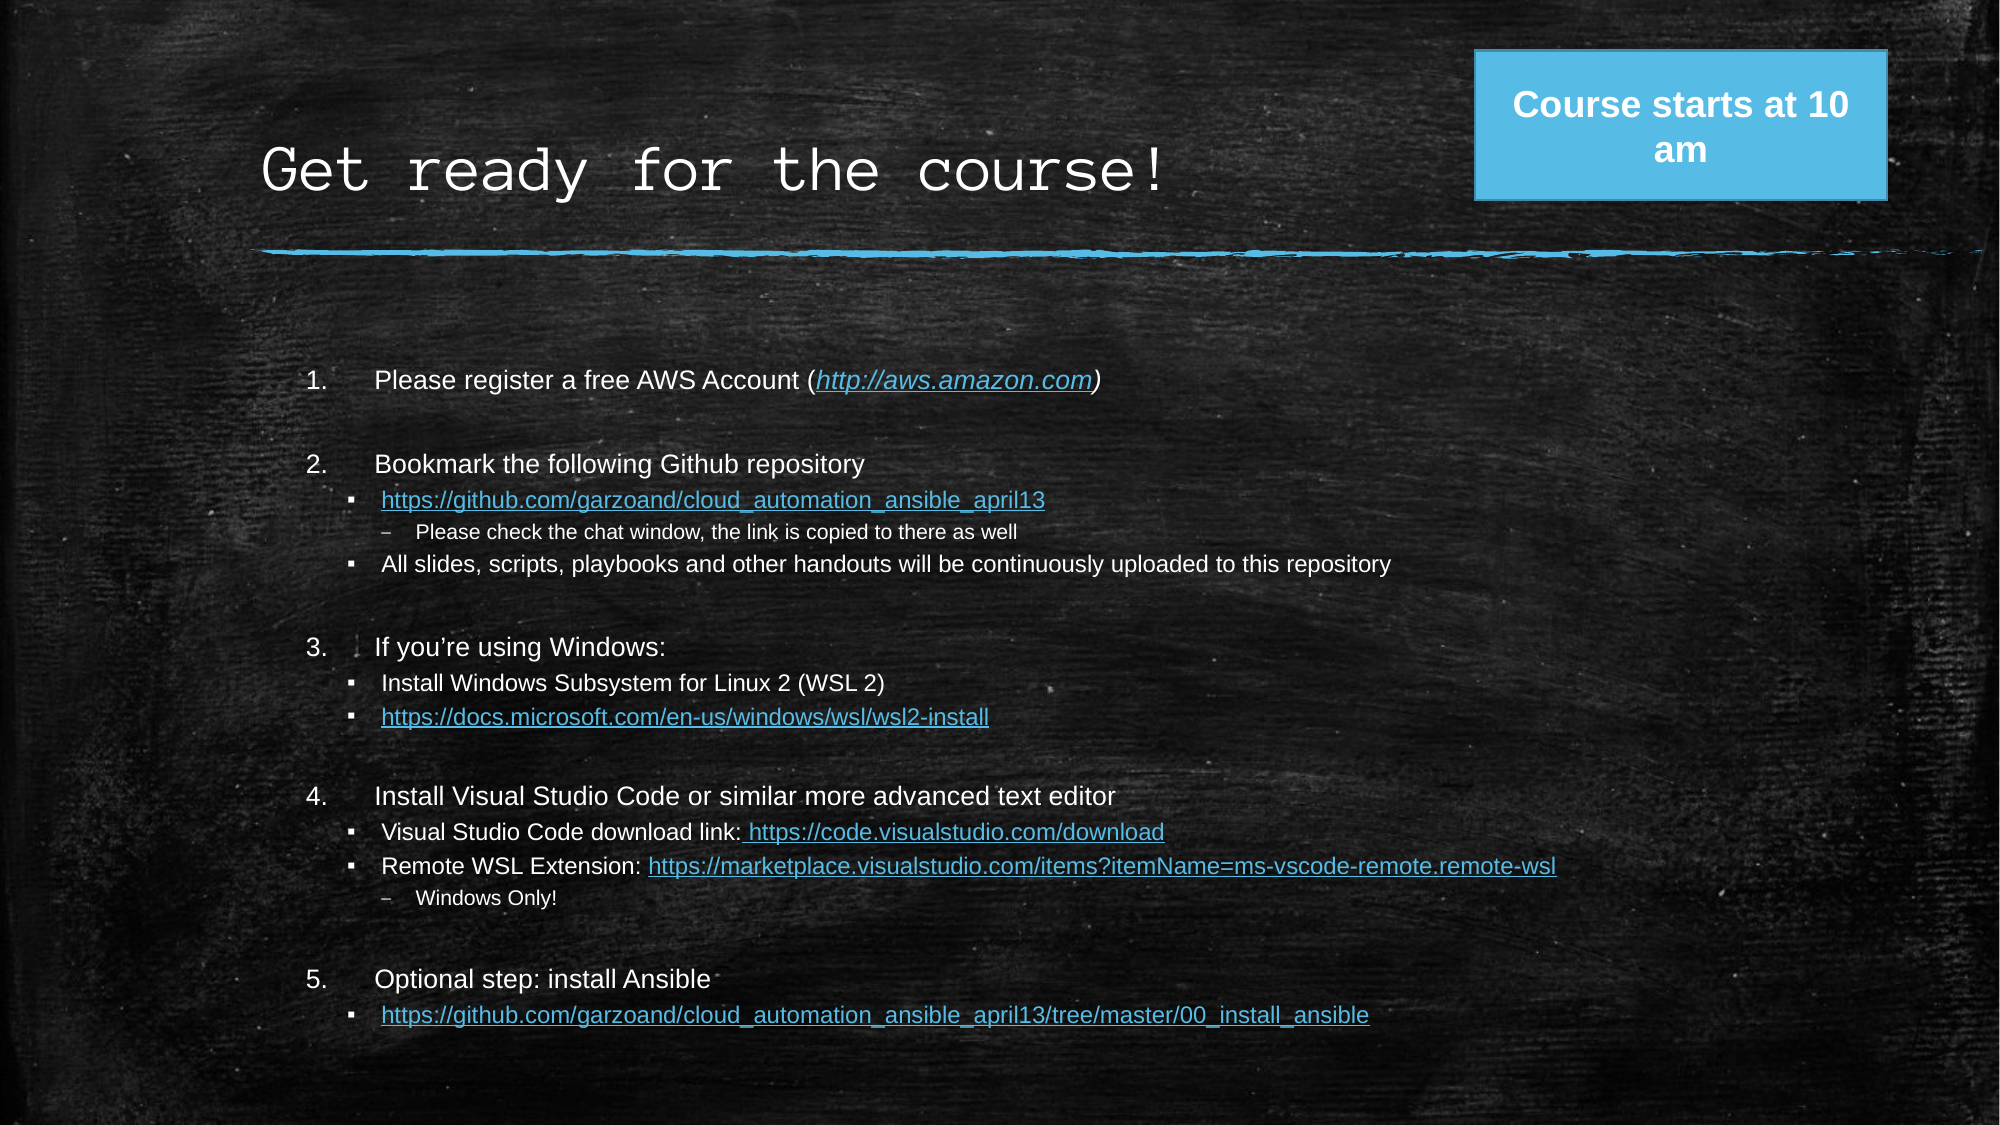

# Get ready for the course!
Course starts at 10 am

Please register a free AWS Account (http://aws.amazon.com)

Bookmark the following Github repository
https://github.com/garzoand/cloud_automation_ansible_april13
Please check the chat window, the link is copied to there as well
All slides, scripts, playbooks and other handouts will be continuously uploaded to this repository

If you’re using Windows:
Install Windows Subsystem for Linux 2 (WSL 2)
https://docs.microsoft.com/en-us/windows/wsl/wsl2-install

Install Visual Studio Code or similar more advanced text editor
Visual Studio Code download link: https://code.visualstudio.com/download
Remote WSL Extension: https://marketplace.visualstudio.com/items?itemName=ms-vscode-remote.remote-wsl
Windows Only!

Optional step: install Ansible
https://github.com/garzoand/cloud_automation_ansible_april13/tree/master/00_install_ansible